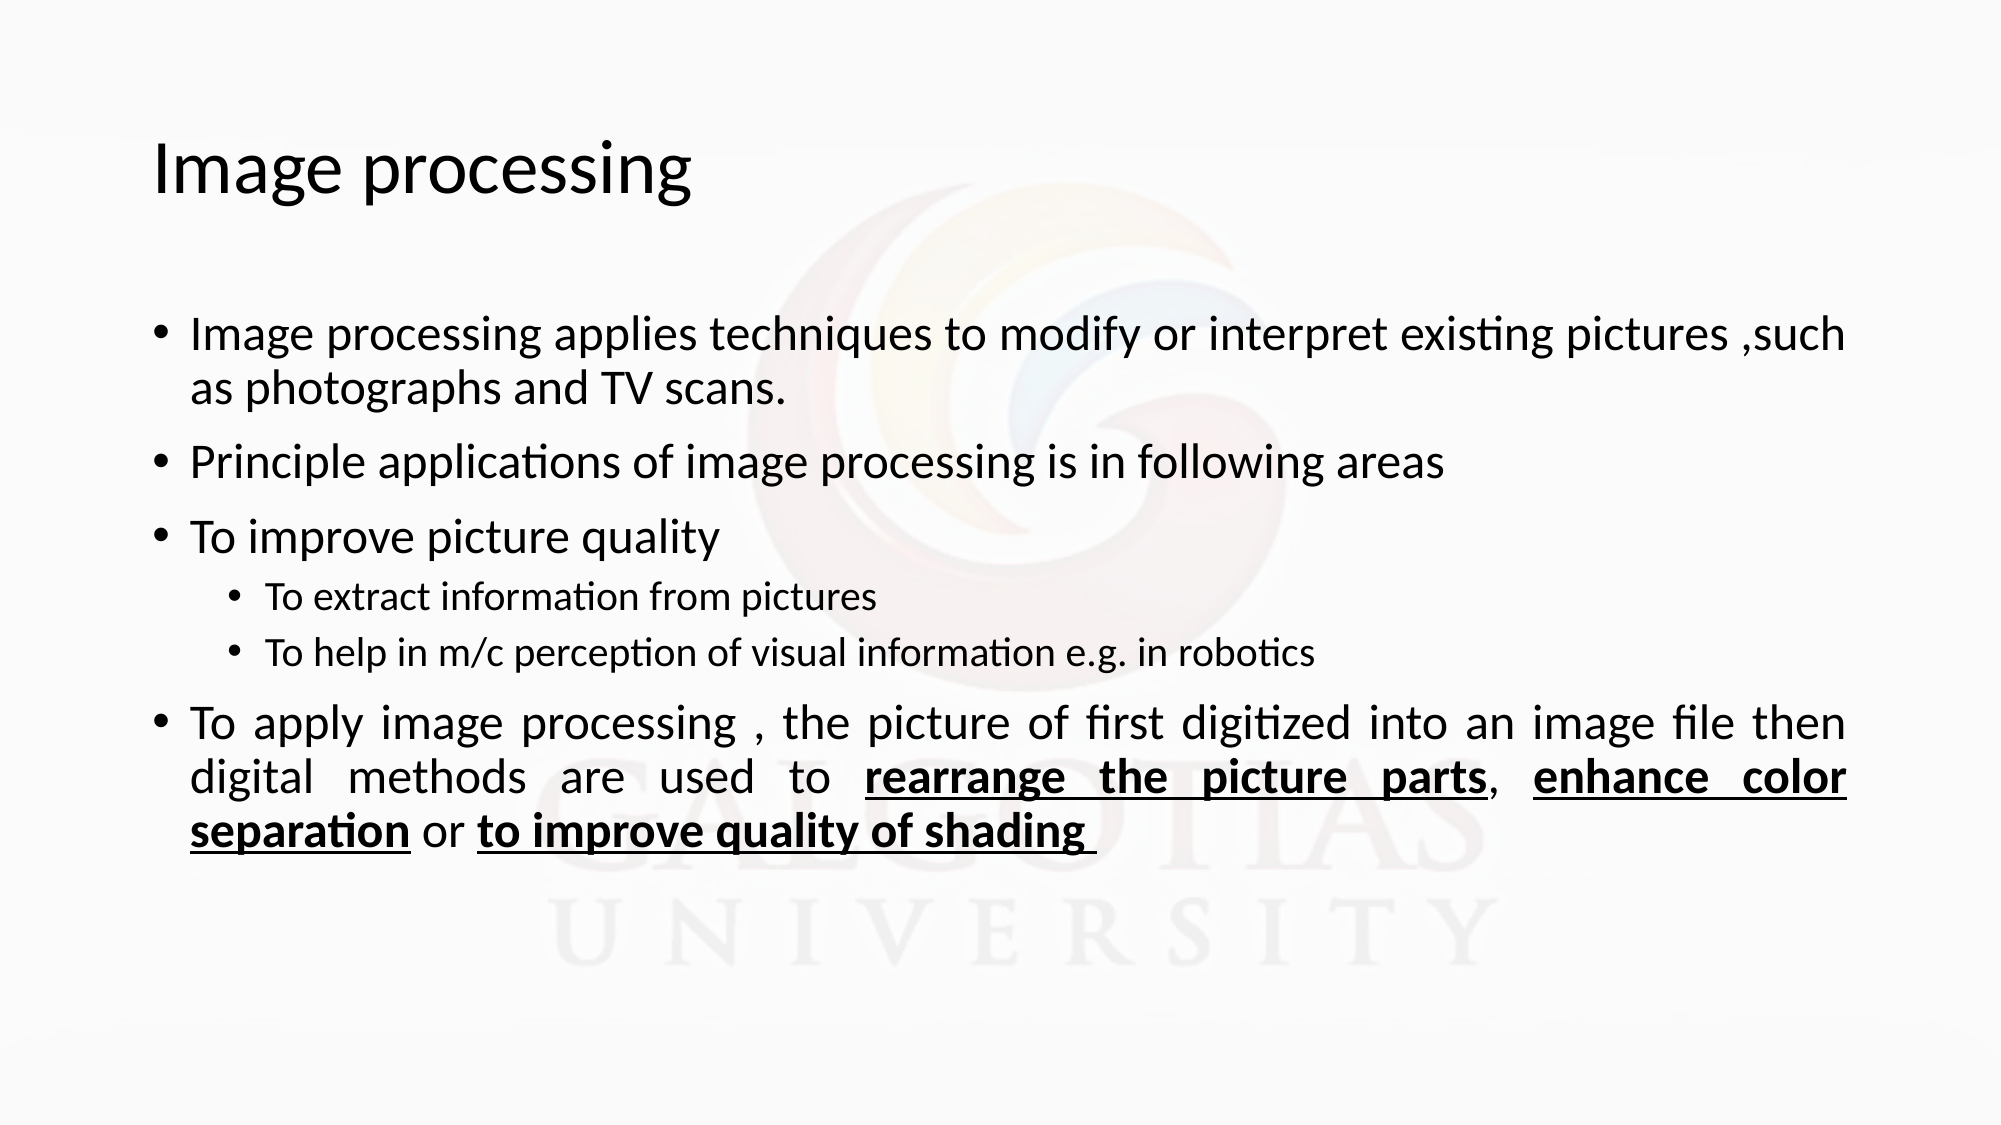

# Image processing
Image processing applies techniques to modify or interpret existing pictures ,such as photographs and TV scans.
Principle applications of image processing is in following areas
To improve picture quality
To extract information from pictures
To help in m/c perception of visual information e.g. in robotics
To apply image processing , the picture of first digitized into an image file then digital methods are used to rearrange the picture parts, enhance color separation or to improve quality of shading